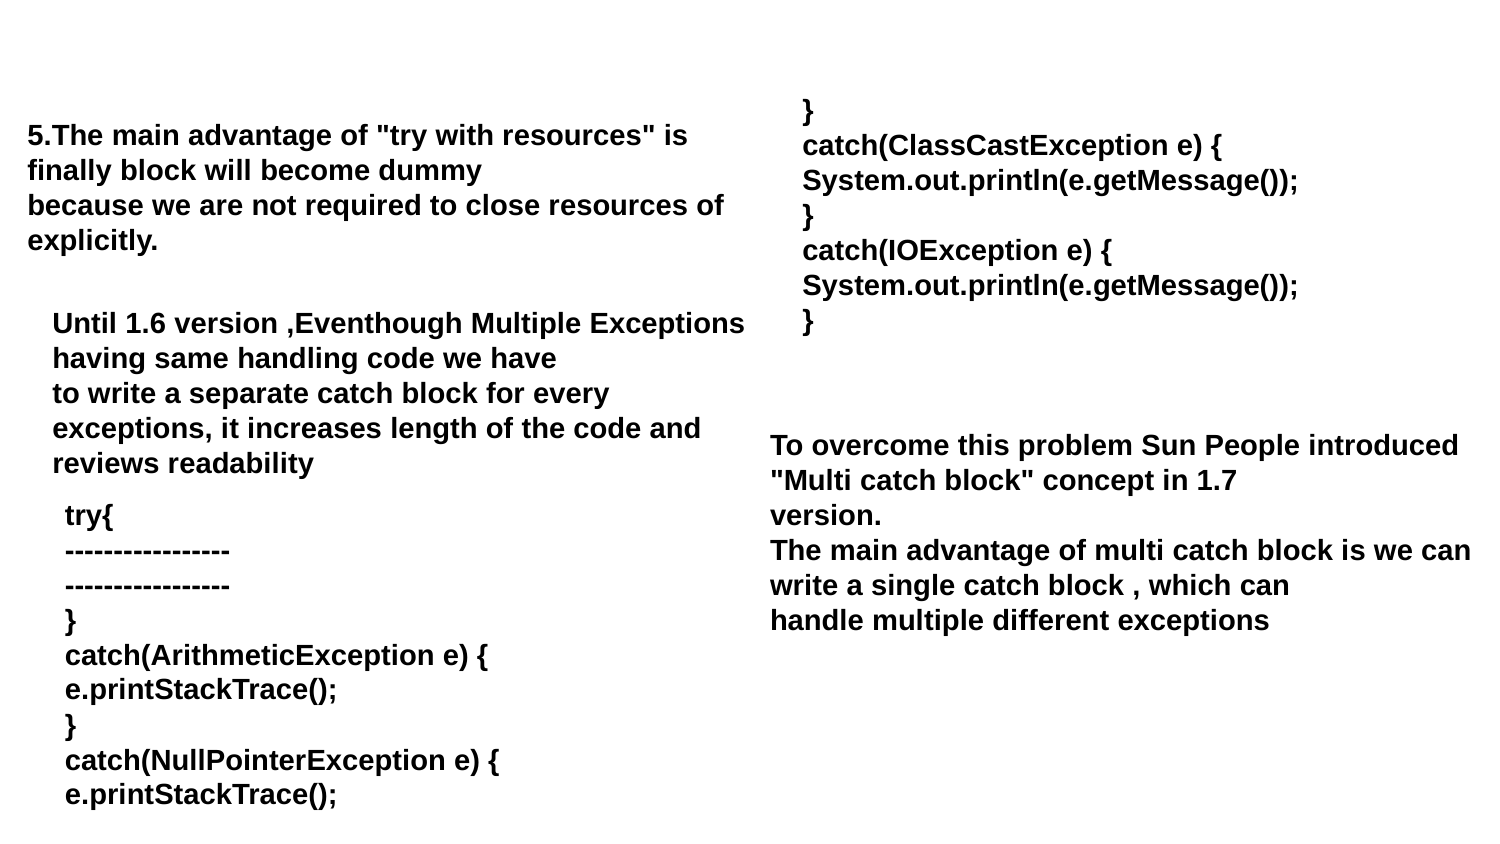

}
catch(ClassCastException e) {
System.out.println(e.getMessage());
}
catch(IOException e) {
System.out.println(e.getMessage());
}
5.The main advantage of "try with resources" is finally block will become dummy
because we are not required to close resources of explicitly.
Until 1.6 version ,Eventhough Multiple Exceptions having same handling code we have
to write a separate catch block for every exceptions, it increases length of the code and
reviews readability
To overcome this problem Sun People introduced "Multi catch block" concept in 1.7
version.
The main advantage of multi catch block is we can write a single catch block , which can
handle multiple different exceptions
try{
-----------------
-----------------
}
catch(ArithmeticException e) {
e.printStackTrace();
}
catch(NullPointerException e) {
e.printStackTrace();